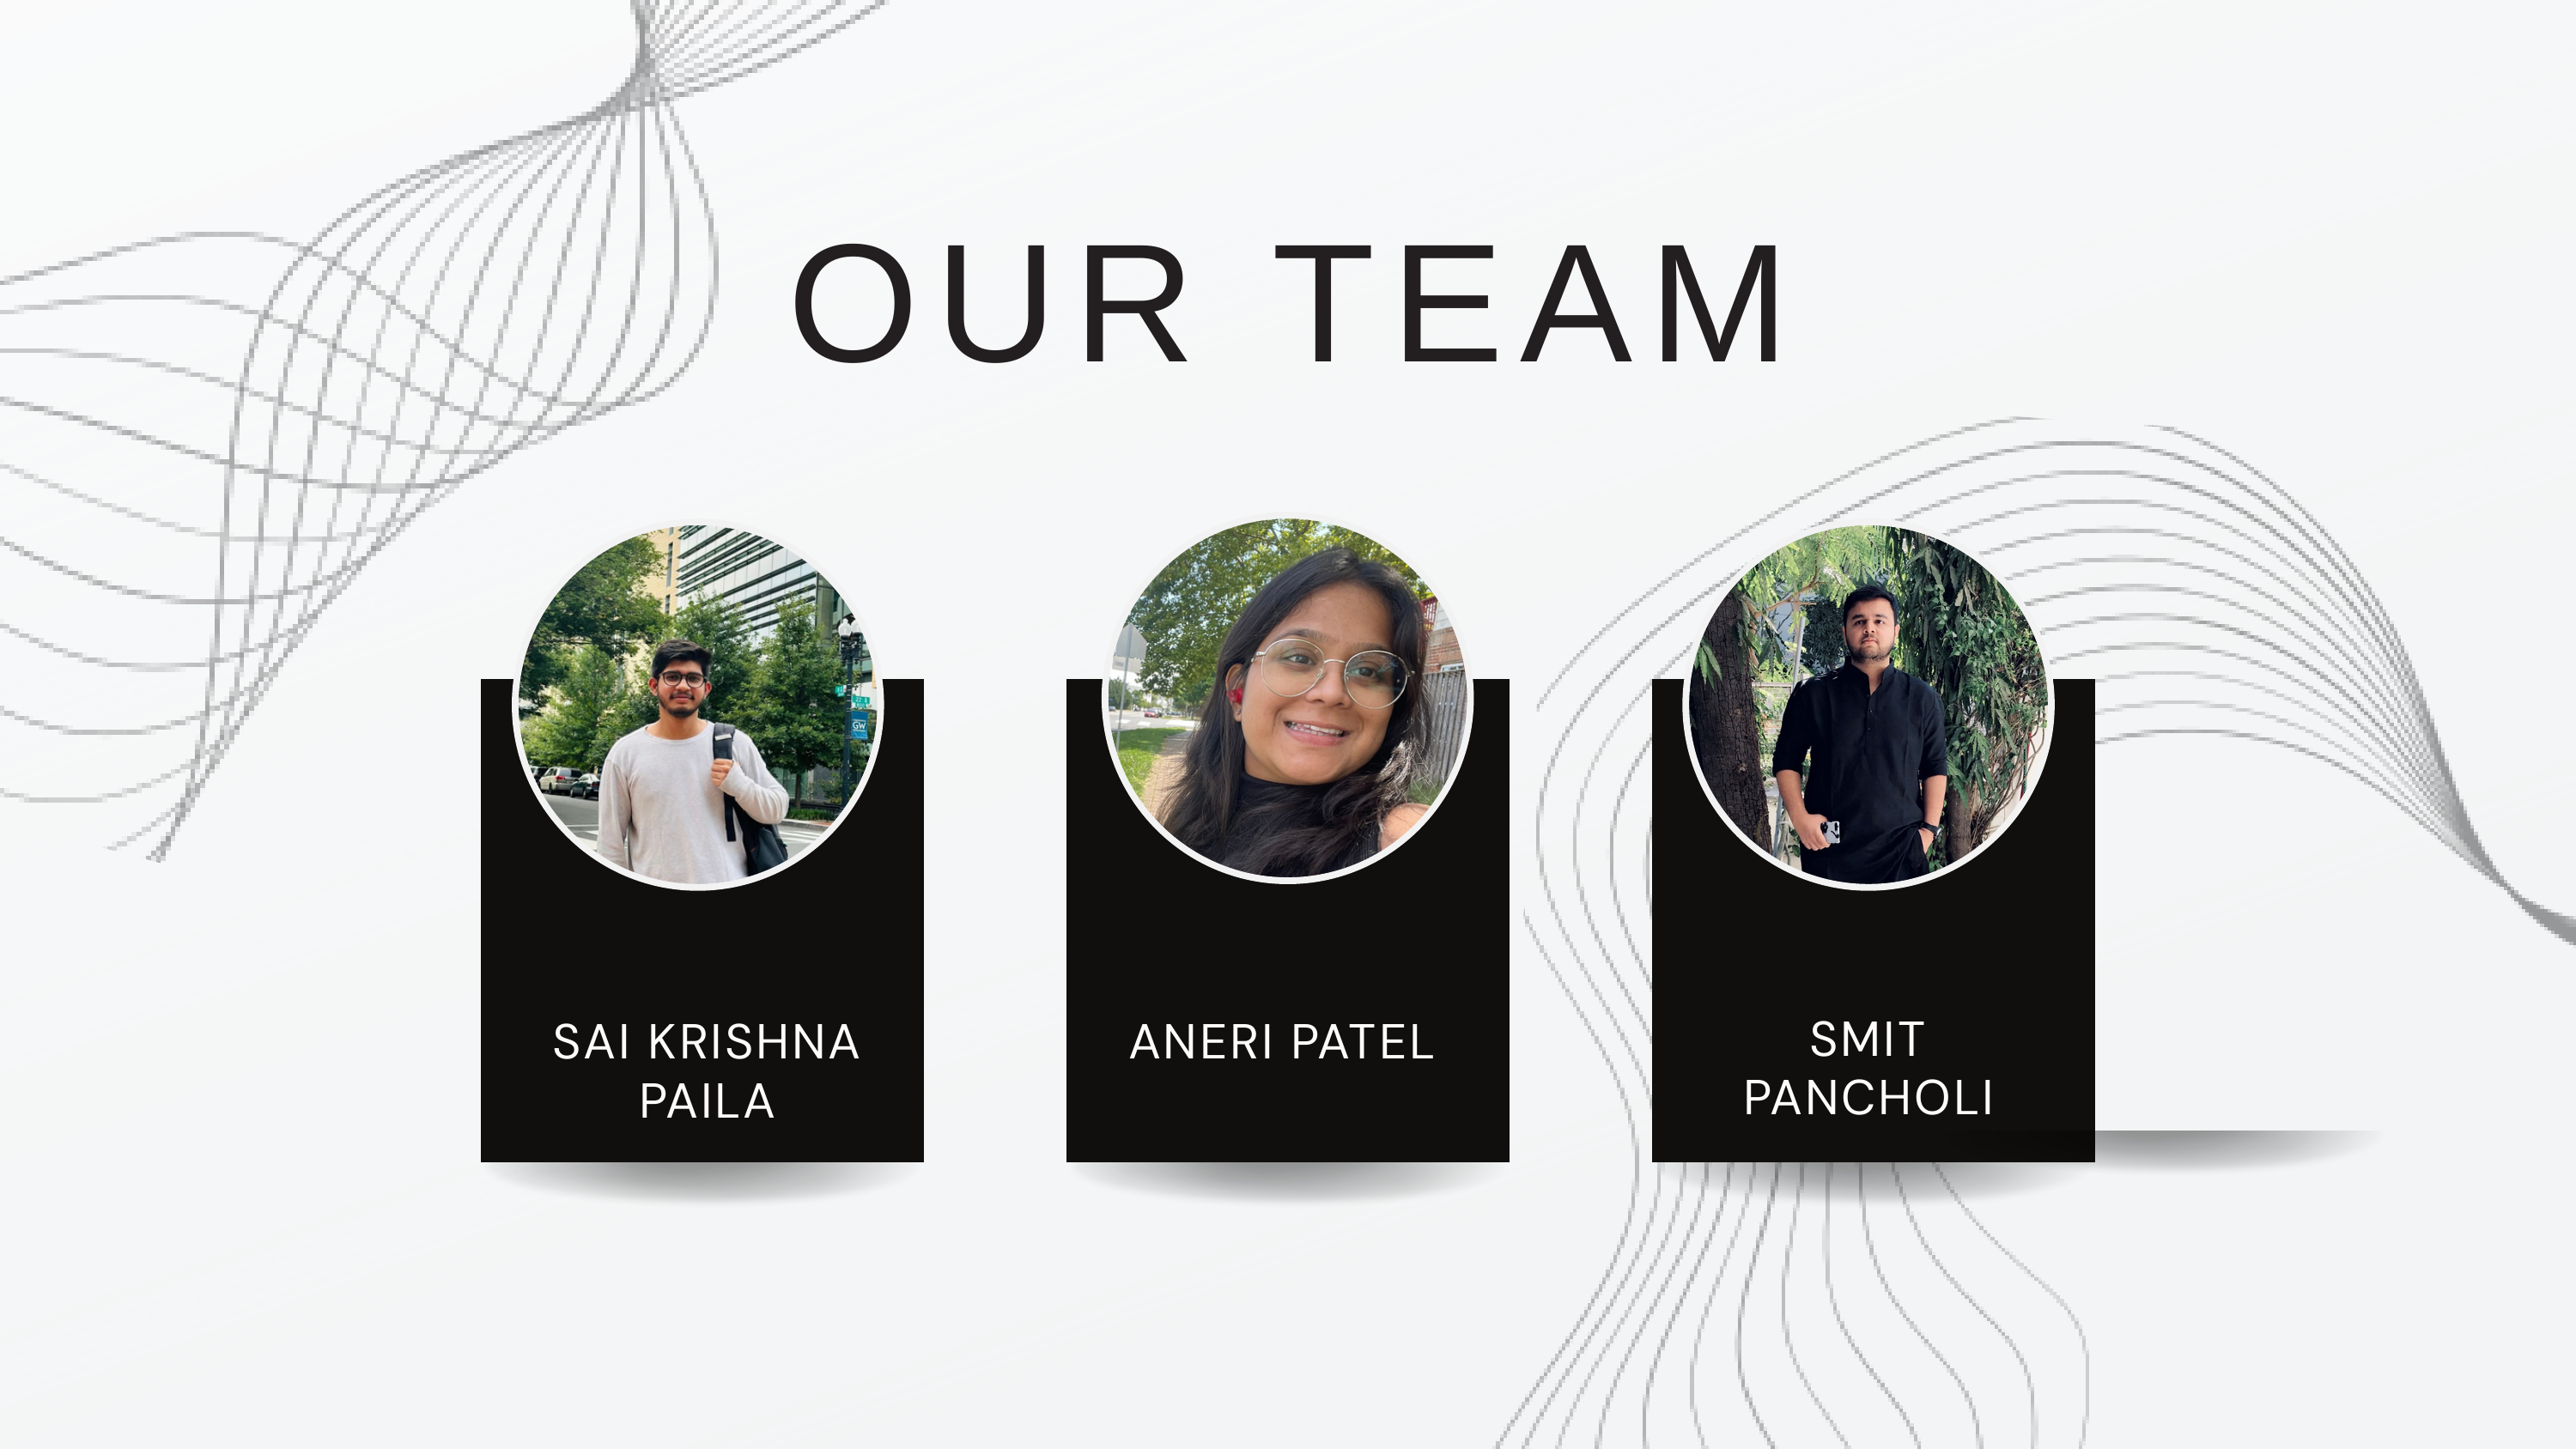

OUR TEAM

SMIT PANCHOLI
SAI KRISHNA PAILA
  ANERI PATEL